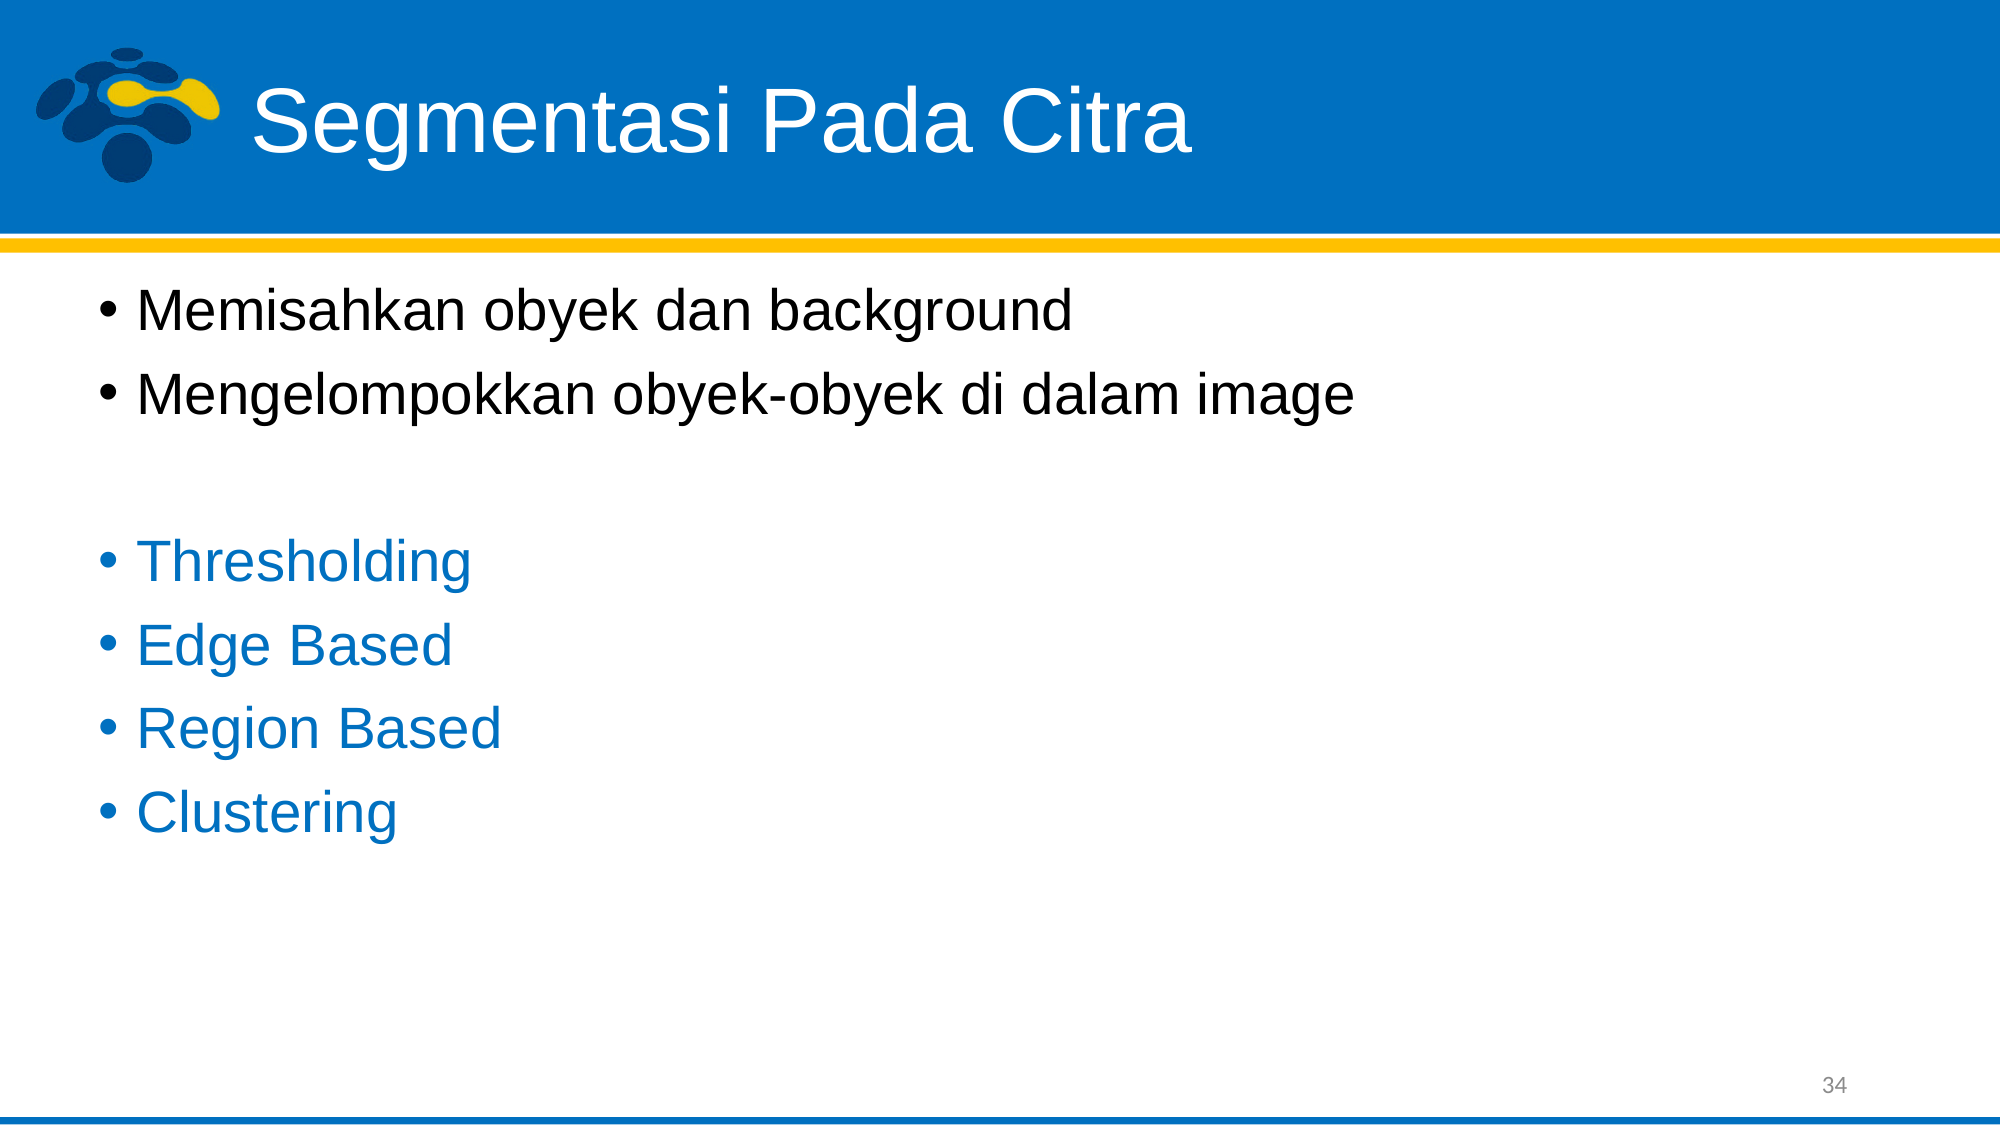

# Segmentasi Pada Citra
Memisahkan obyek dan background
Mengelompokkan obyek-obyek di dalam image

Thresholding
Edge Based
Region Based
Clustering

34